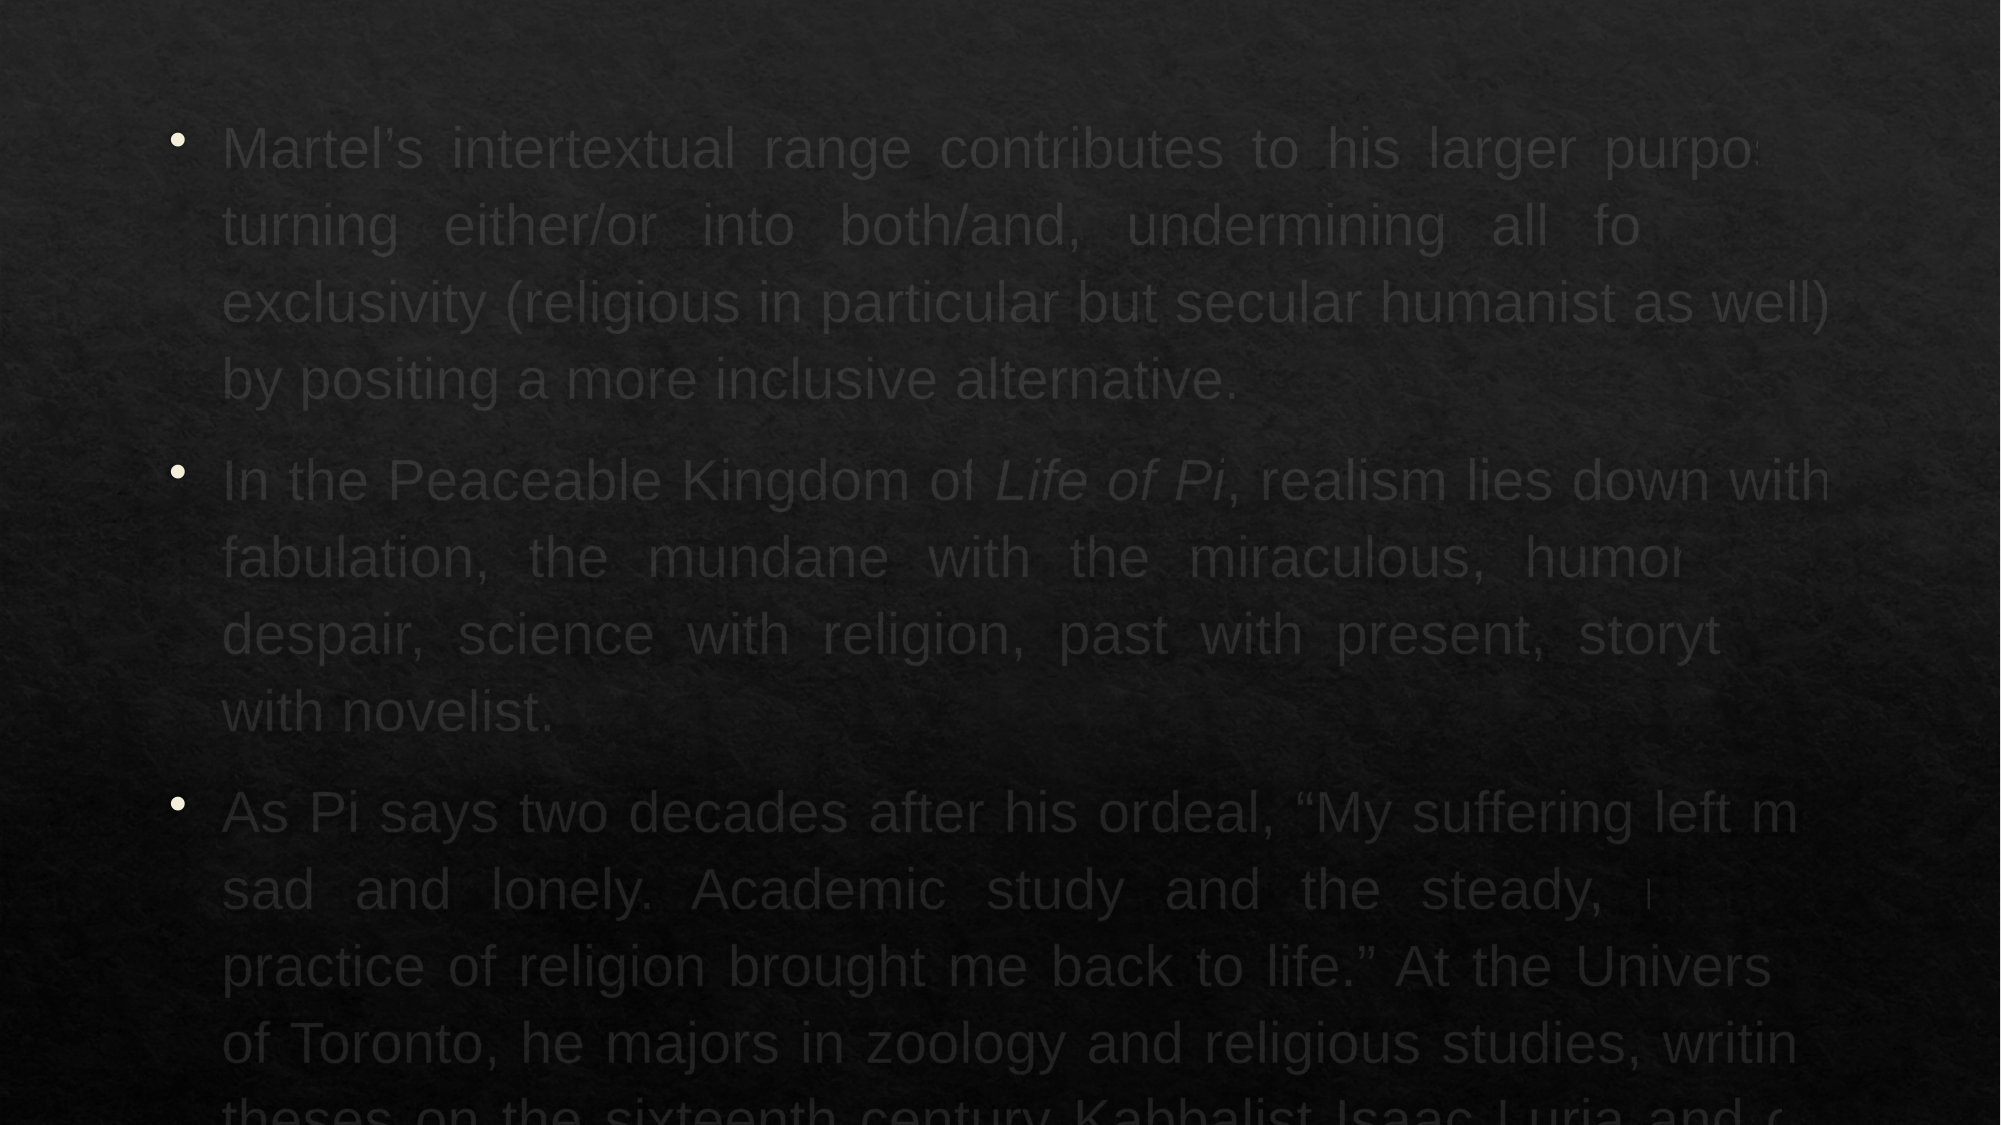

Martel’s intertextual range contributes to his larger purpose, turning either/or into both/and, undermining all forms of exclusivity (religious in particular but secular humanist as well) by positing a more inclusive alternative.
In the Peaceable Kingdom of Life of Pi, realism lies down with fabulation, the mundane with the miraculous, humor with despair, science with religion, past with present, storyteller with novelist.
As Pi says two decades after his ordeal, “My suffering left me sad and lonely. Academic study and the steady, mindful practice of religion brought me back to life.” At the University of Toronto, he majors in zoology and religious studies, writing theses on the sixteenth century Kabbalist Isaac Luria and on the thyroid function of the three-toed sloth. “Sometimes I got my majors mixed up.”